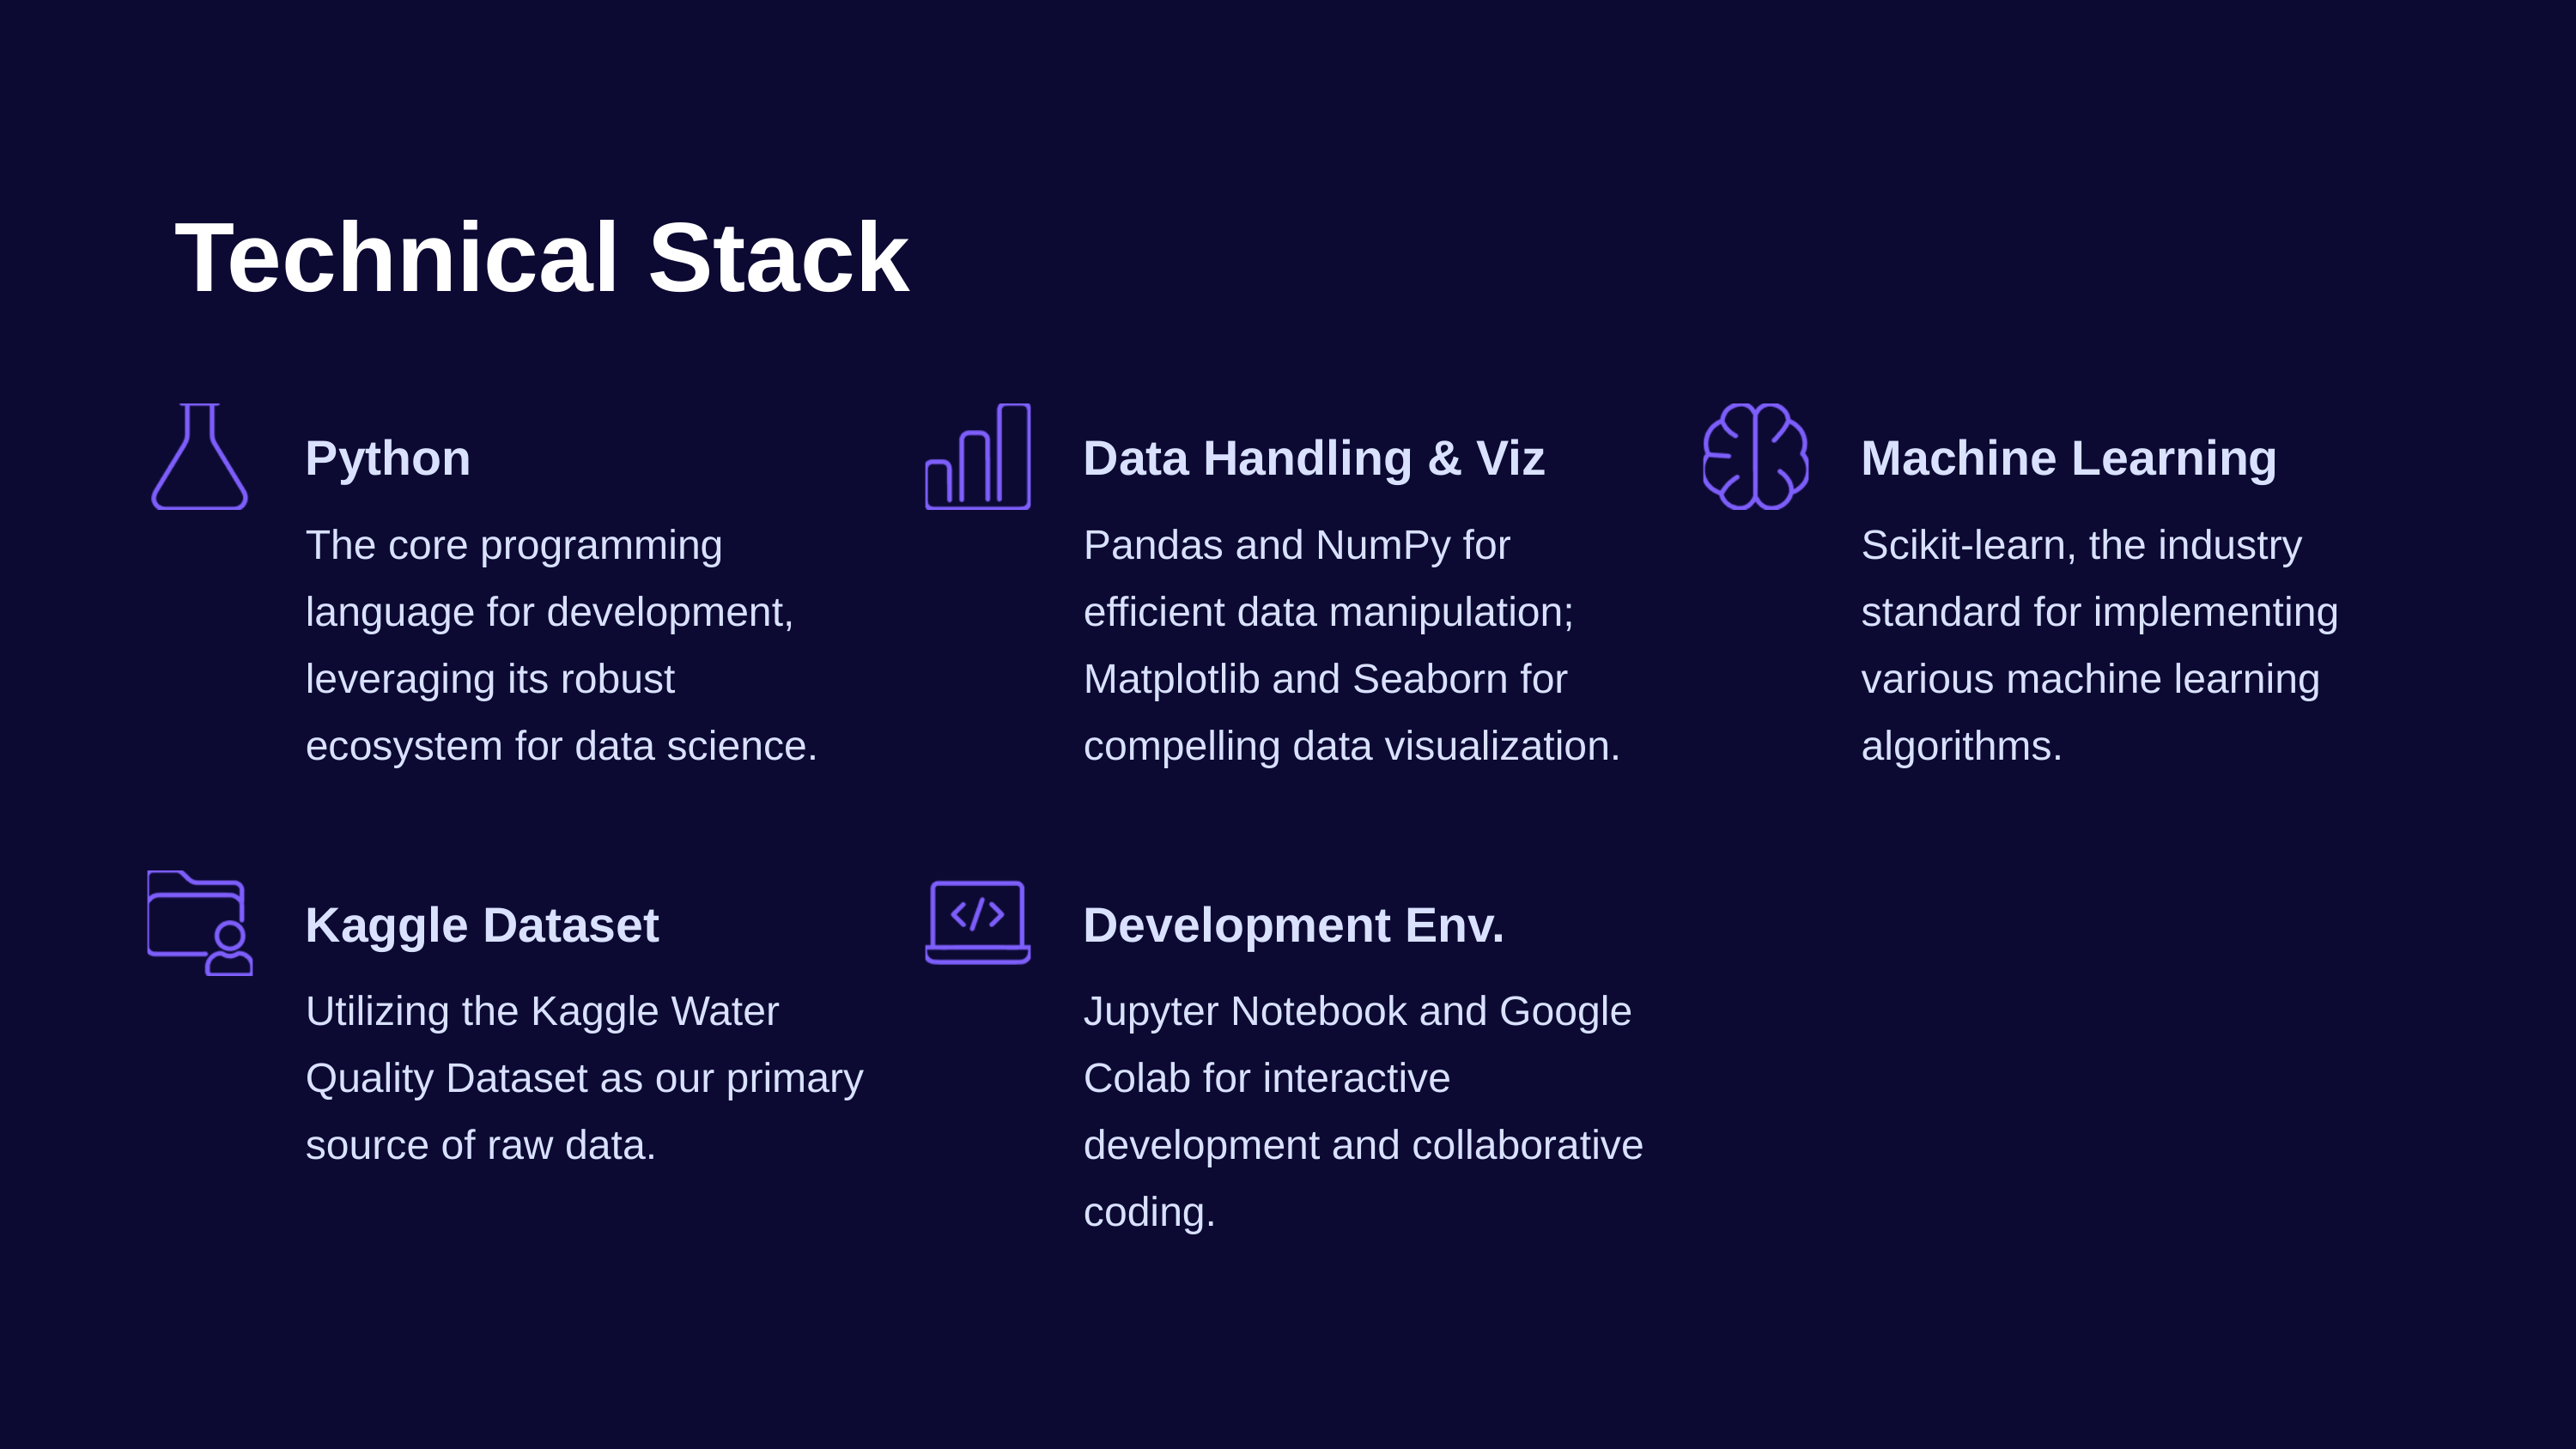

Technical Stack

Python
Data Handling & Viz
Machine Learning
The core programming language for development, leveraging its robust ecosystem for data science.
Pandas and NumPy for efficient data manipulation; Matplotlib and Seaborn for compelling data visualization.
Scikit-learn, the industry standard for implementing various machine learning algorithms.

Kaggle Dataset
Development Env.
Utilizing the Kaggle Water Quality Dataset as our primary source of raw data.
Jupyter Notebook and Google Colab for interactive development and collaborative coding.